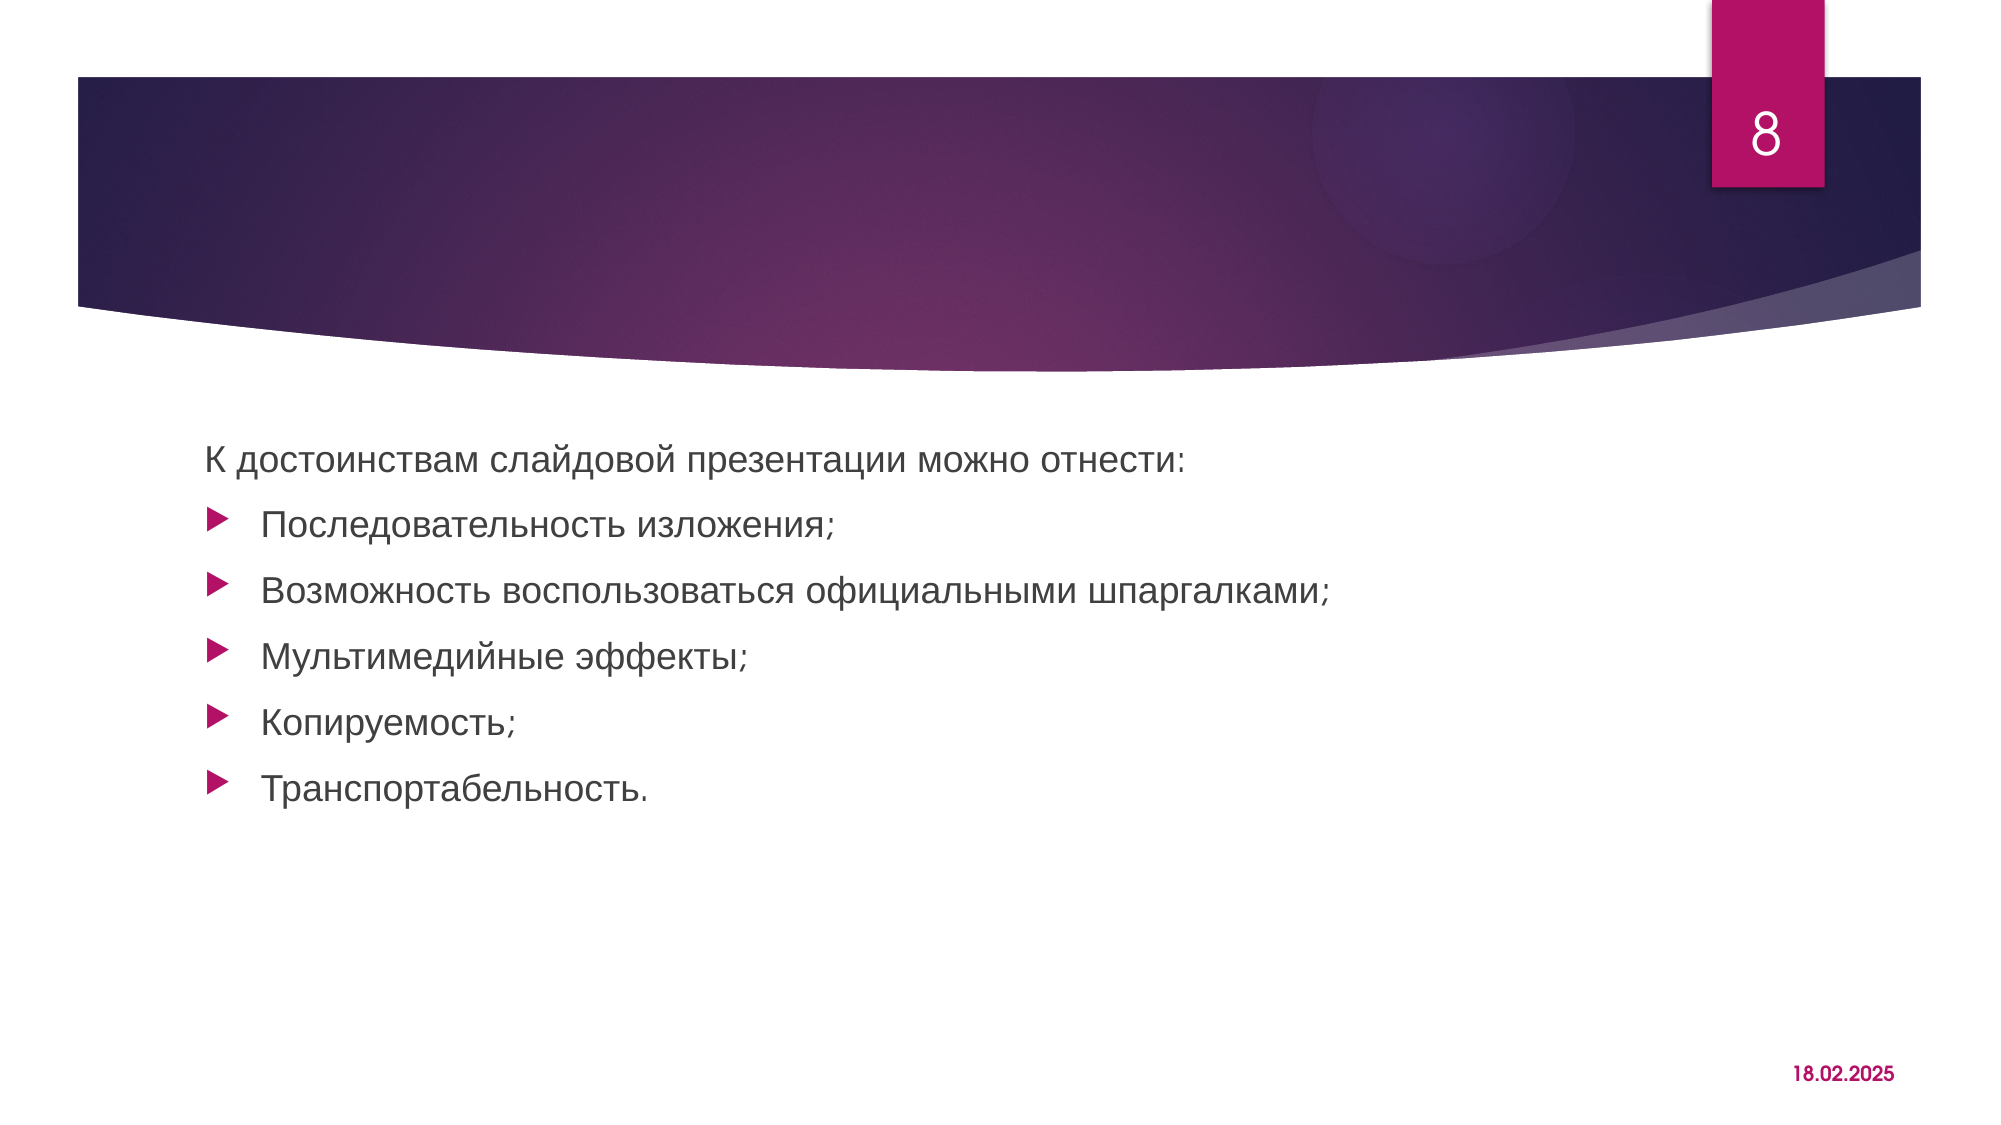

8
#
К достоинствам слайдовой презентации можно отнести:
Последовательность изложения;
Возможность воспользоваться официальными шпаргалками;
Мультимедийные эффекты;
Копируемость;
Транспортабельность.
18.02.2025